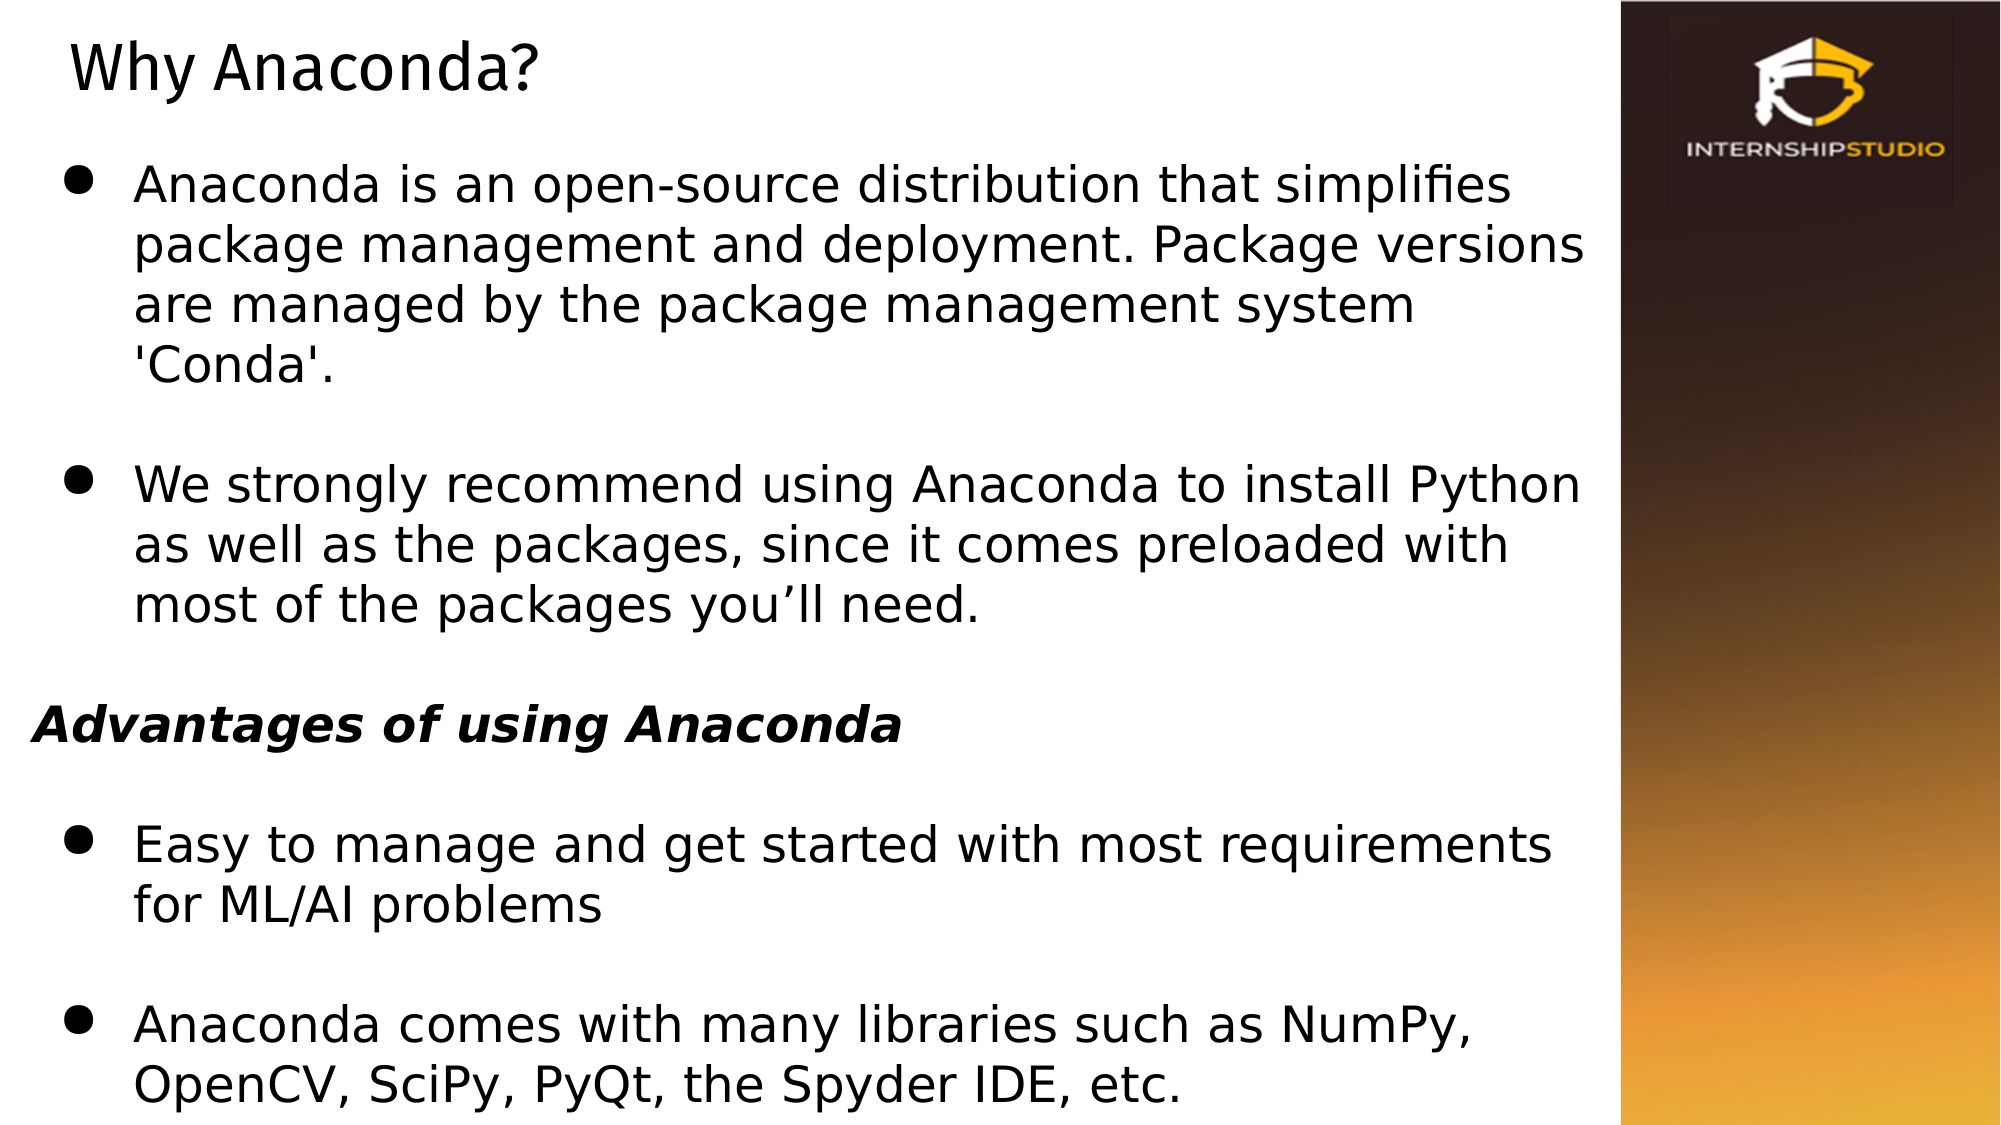

# Why Anaconda?
Anaconda is an open-source distribution that simplifies package management and deployment. Package versions are managed by the package management system 'Conda'.

We strongly recommend using Anaconda to install Python as well as the packages, since it comes preloaded with most of the packages you’ll need.

Advantages of using Anaconda

Easy to manage and get started with most requirements for ML/AI problems

Anaconda comes with many libraries such as NumPy, OpenCV, SciPy, PyQt, the Spyder IDE, etc.